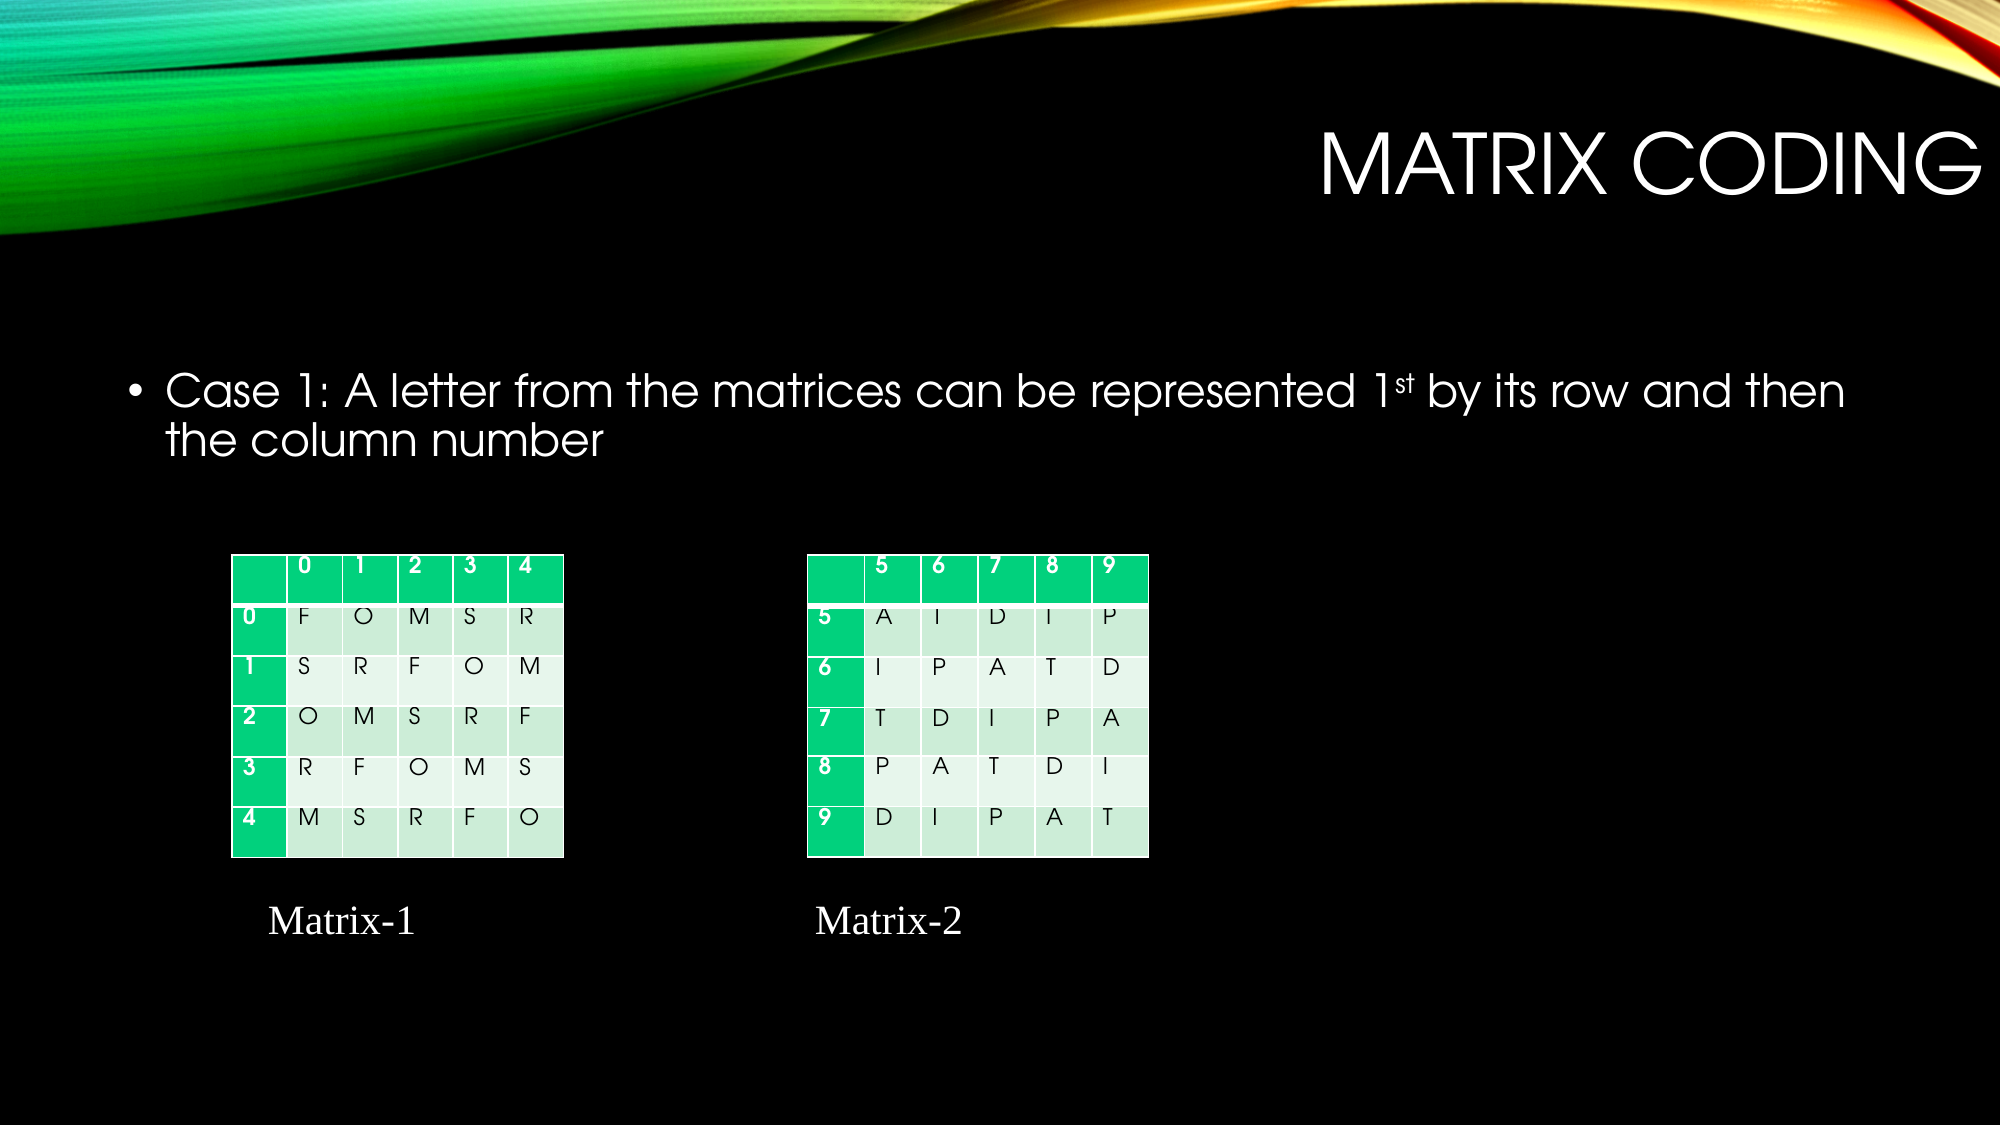

# Matrix Coding
Case 1: A letter from the matrices can be represented 1st by its row and then the column number

|  | 5 | 6 | 7 | 8 | 9 |
| --- | --- | --- | --- | --- | --- |
| 5 | A | T | D | I | P |
| 6 | I | P | A | T | D |
| 7 | T | D | I | P | A |
| 8 | P | A | T | D | I |
| 9 | D | I | P | A | T |
|  | 0 | 1 | 2 | 3 | 4 |
| --- | --- | --- | --- | --- | --- |
| 0 | F | O | M | S | R |
| 1 | S | R | F | O | M |
| 2 | O | M | S | R | F |
| 3 | R | F | O | M | S |
| 4 | M | S | R | F | O |
  Matrix-1
  Matrix-2